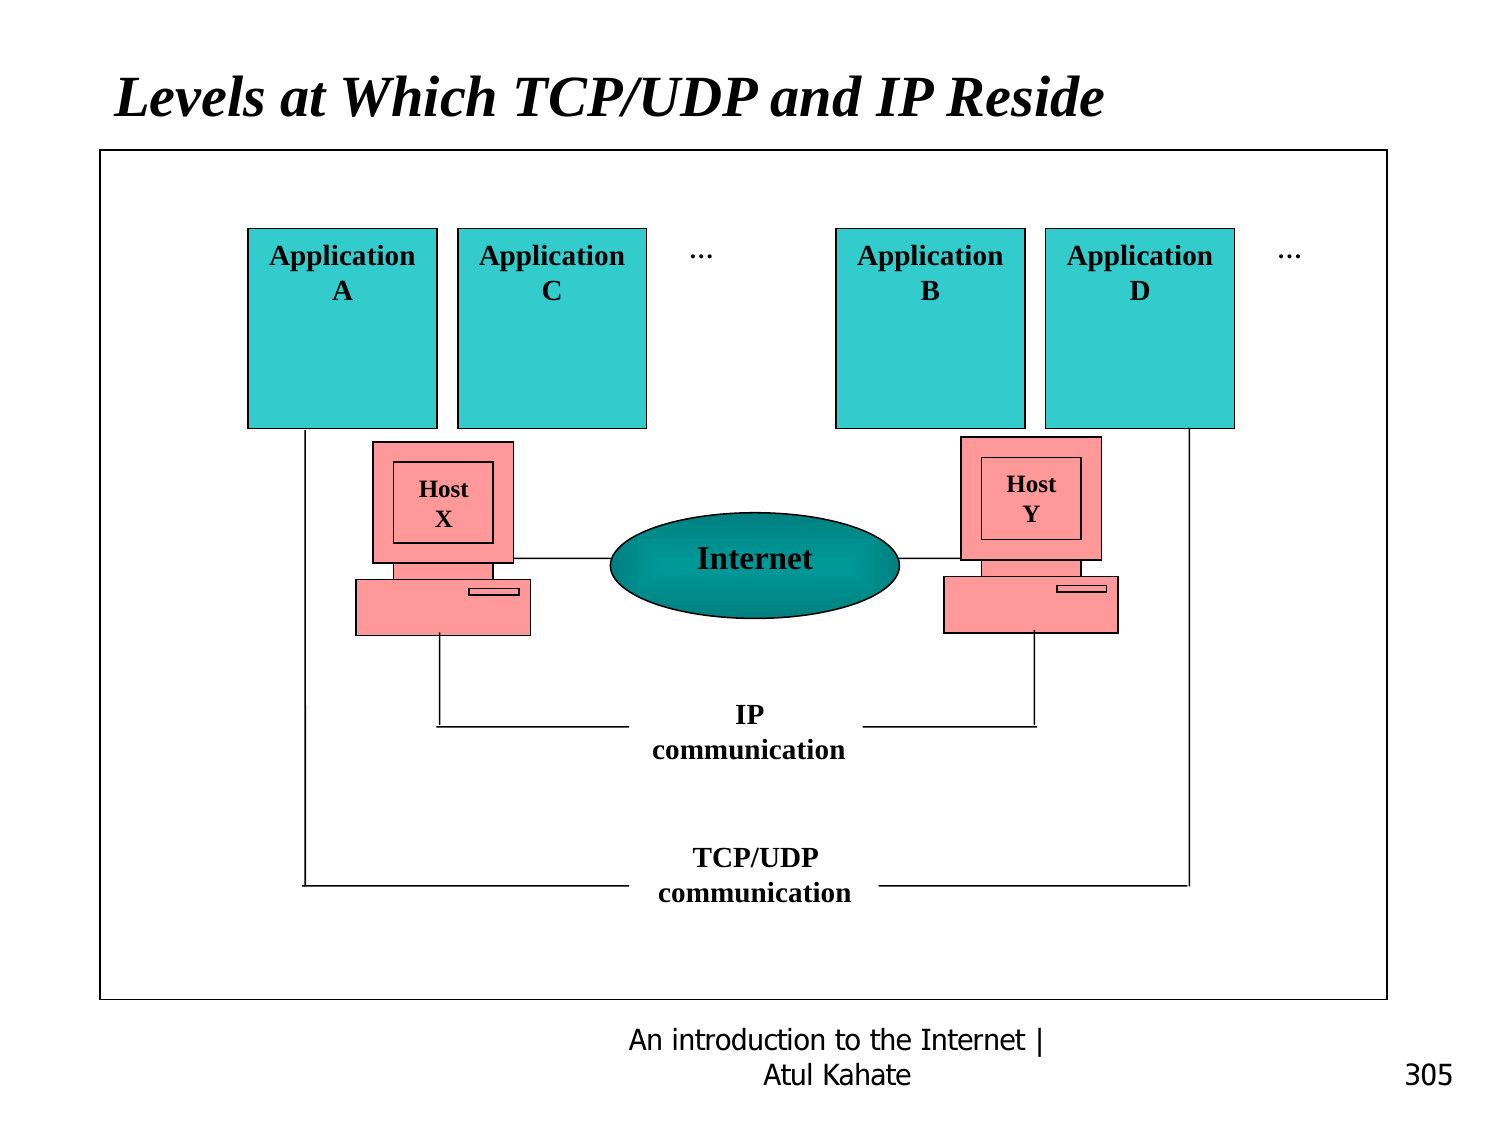

Levels at Which TCP/UDP and IP Reside

…
…
Application A
Application C
Application B
Application D

Host Y
Host X
Internet

IP communication

TCP/UDP communication

An introduction to the Internet | Atul Kahate
305